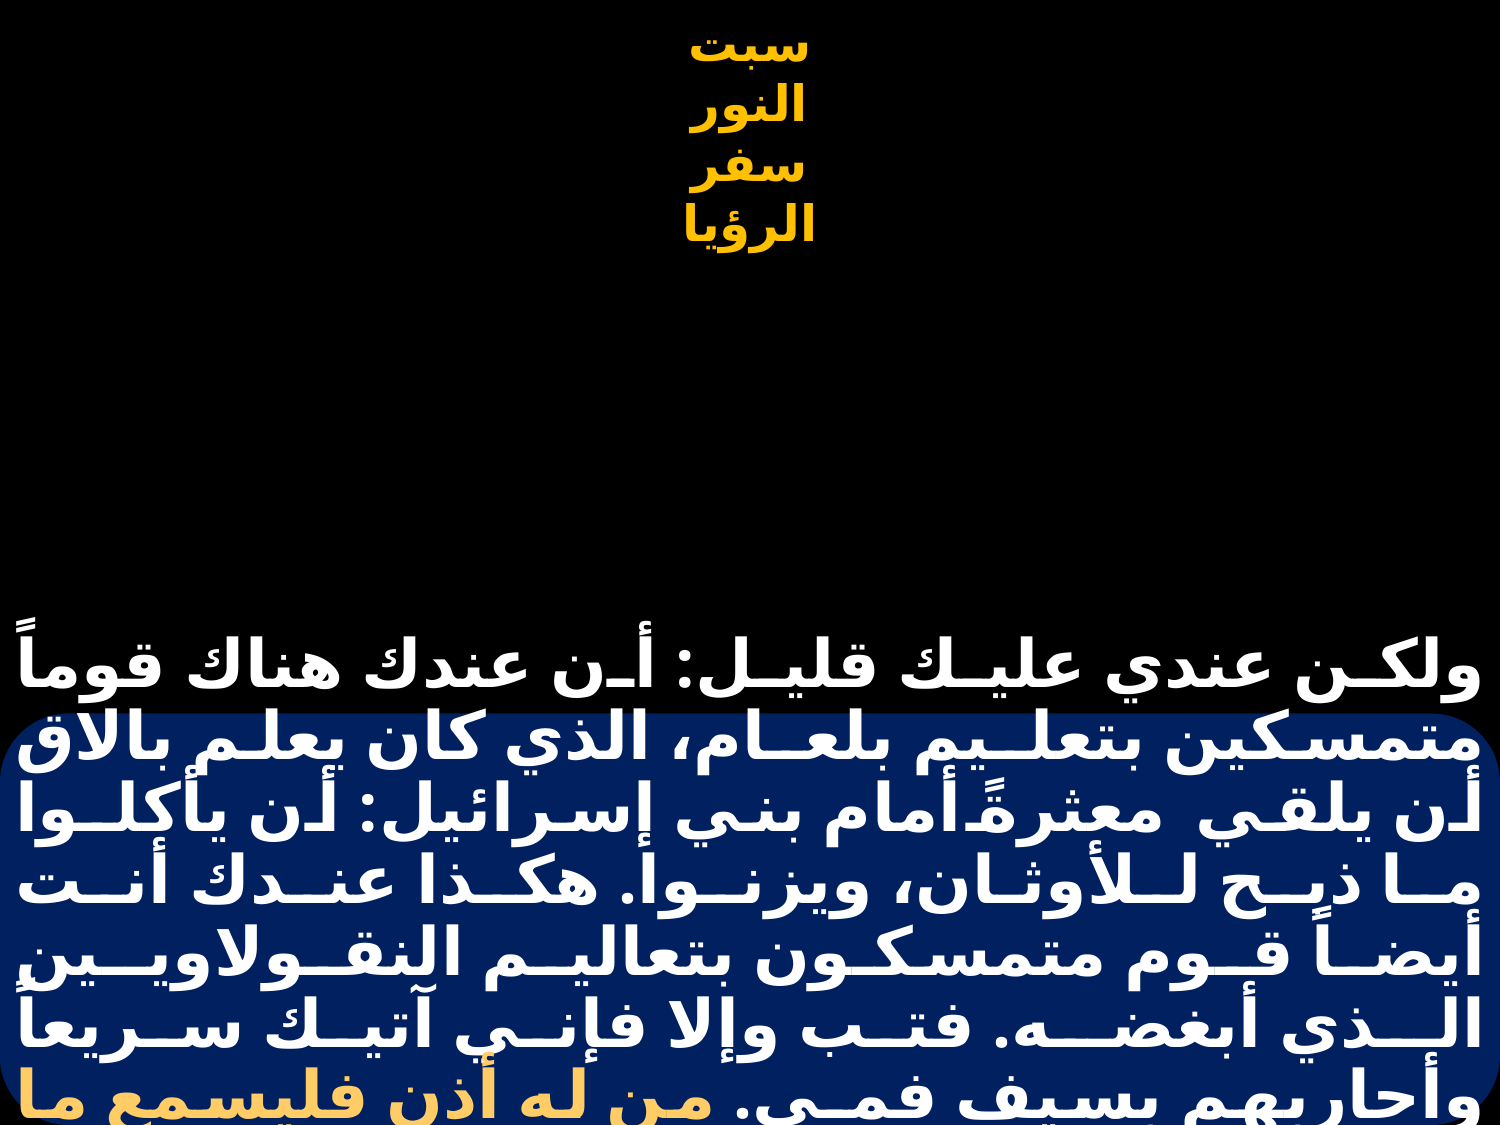

# ولكن عندي عليك قليل: أن عندك هناك قوماً متمسكين بتعلـيم بلعـام، الذي كان يعلم بالاق أن يلقي معثرةً أمام بني إسرائيل: أن يأكلـوا مـا ذبـح لـلأوثـان، ويزنـوا. هكـذا عنـدك أنـت أيضـاً قـوم متمسكـون بتعاليـم النقـولاويــين الـذي أبغضـه. فتب وإلا فإني آتيك سريعاً وأحاربهم بسيف فمـي. من له أذن فليسمع ما يقوله الـروح للكنائـس.